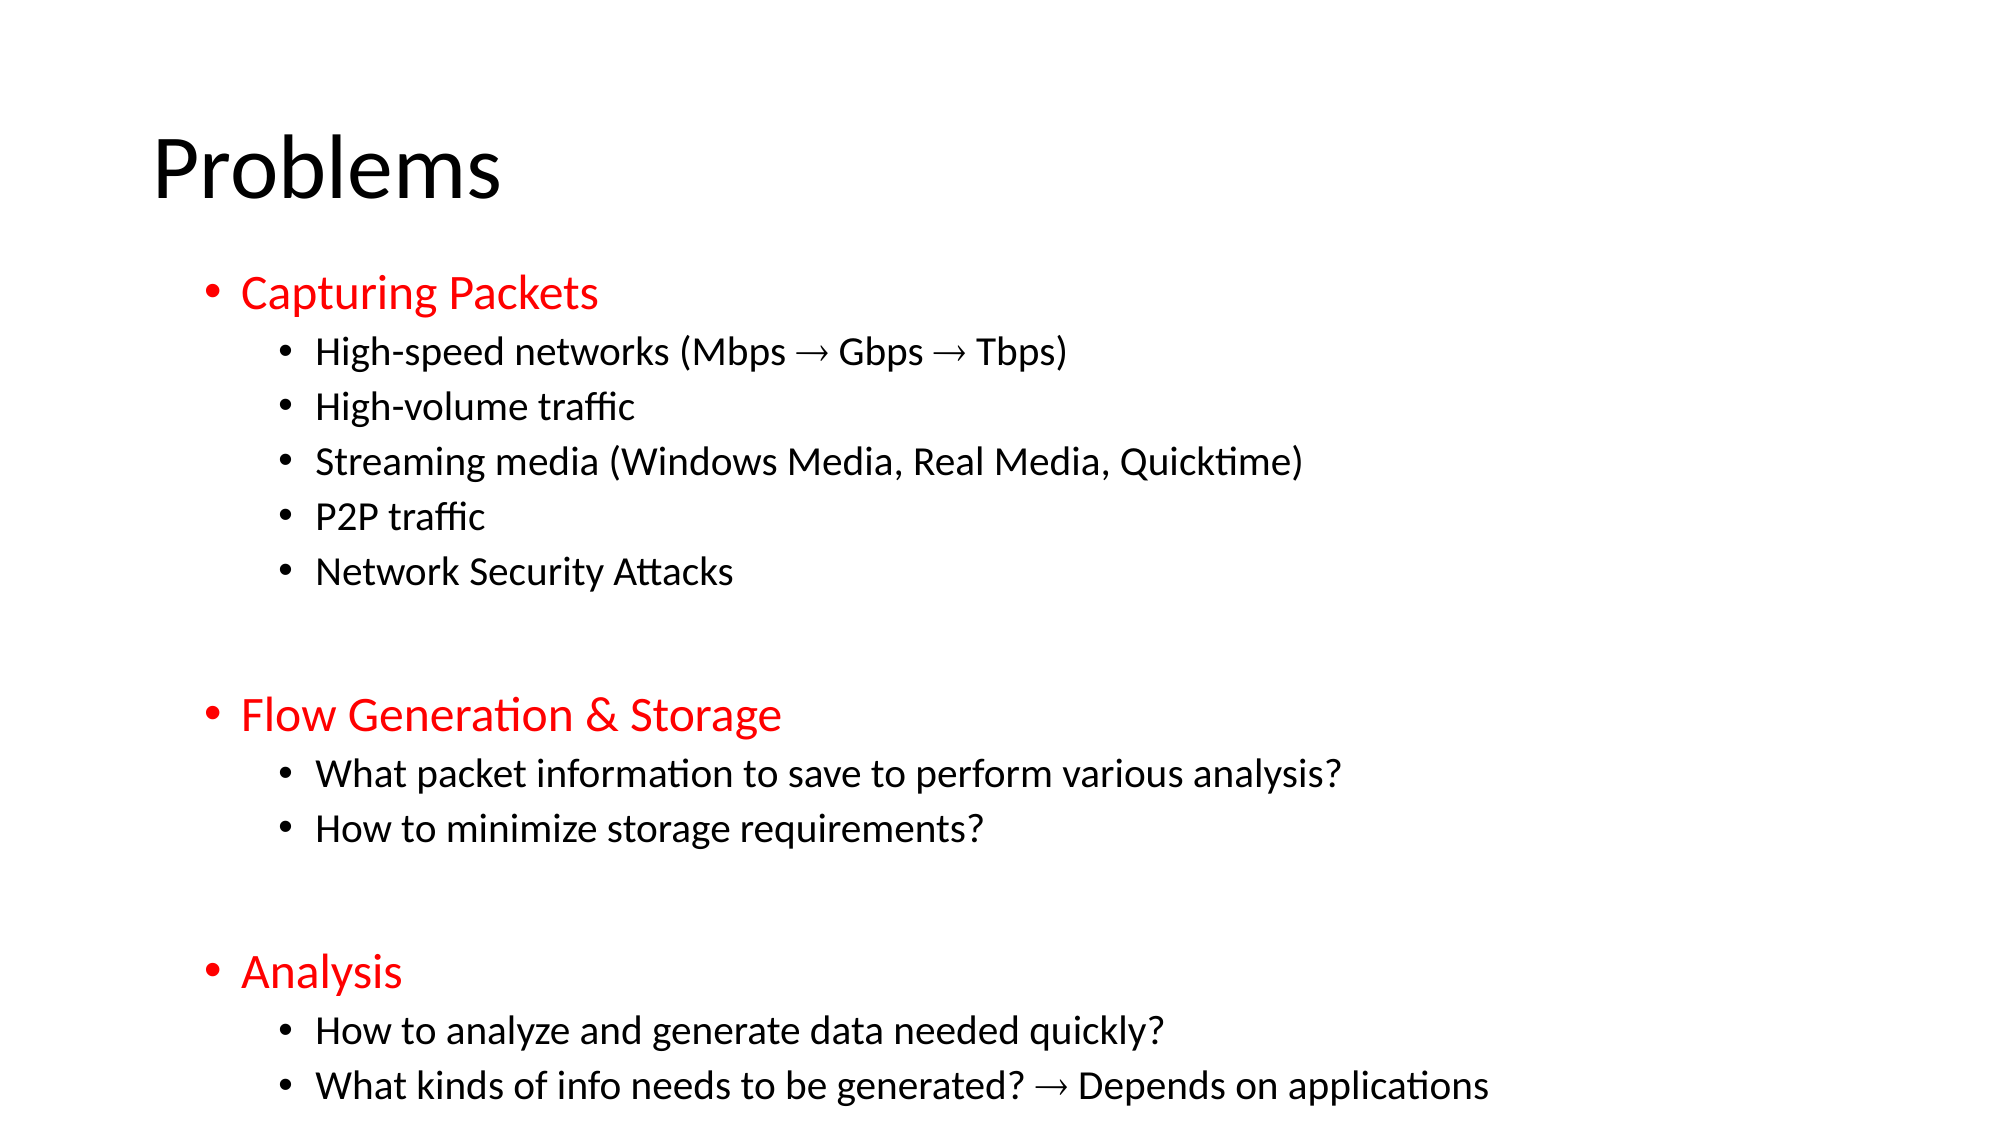

# Problems
Capturing Packets
High-speed networks (Mbps → Gbps → Tbps)
High-volume traffic
Streaming media (Windows Media, Real Media, Quicktime)
P2P traffic
Network Security Attacks

Flow Generation & Storage
What packet information to save to perform various analysis?
How to minimize storage requirements?

Analysis
How to analyze and generate data needed quickly?
What kinds of info needs to be generated? → Depends on applications